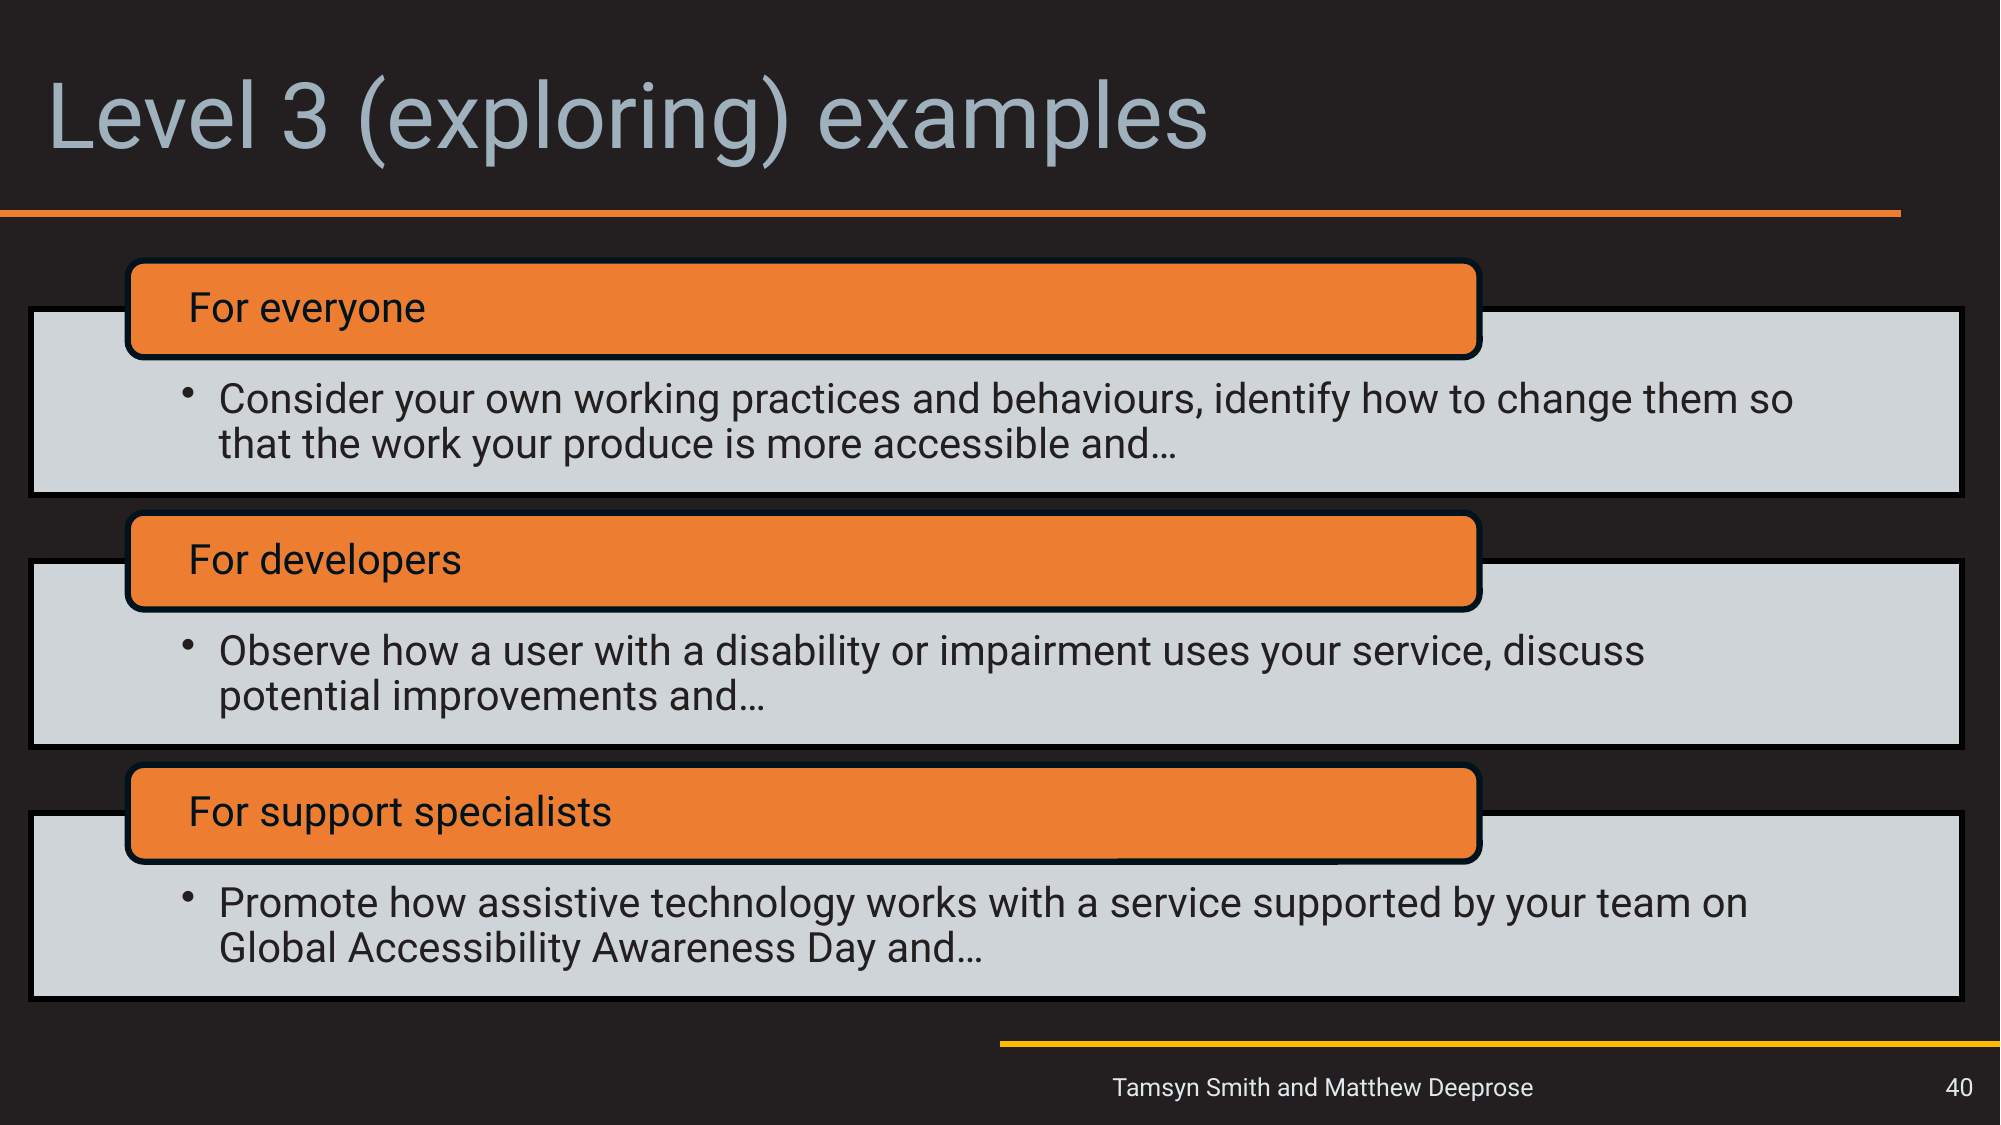

# Level 3 (exploring) examples
Consider your own working practices and behaviours, identify how to change them so that the work your produce is more accessible and…
For everyone
Observe how a user with a disability or impairment uses your service, discuss potential improvements and…
For developers
Promote how assistive technology works with a service supported by your team on Global Accessibility Awareness Day and…
For support specialists
40
Tamsyn Smith and Matthew Deeprose